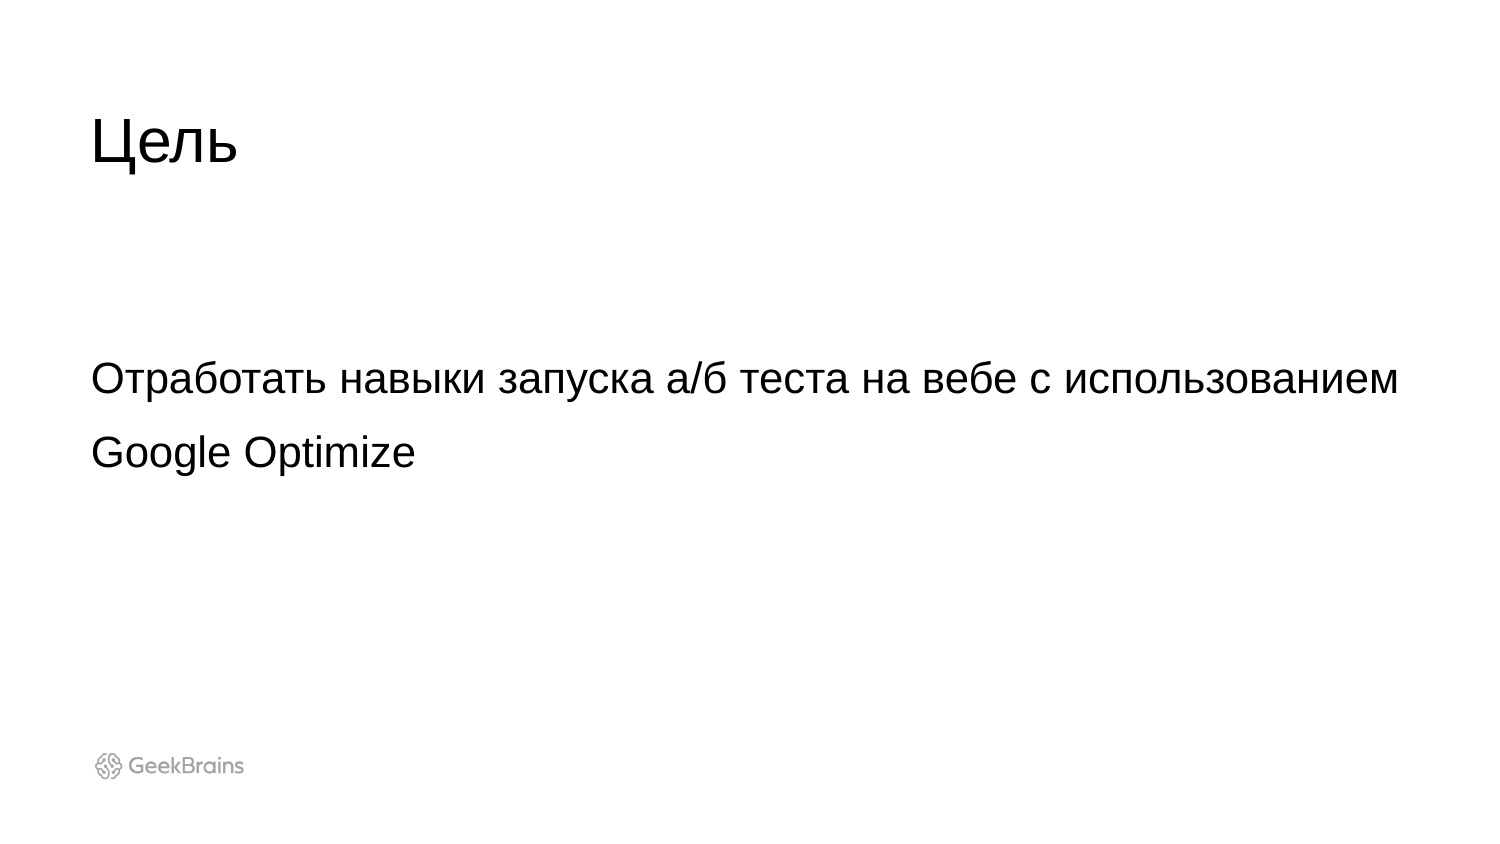

Цель

Отработать навыки запуска а/б теста на вебе с использованием Google Optimize